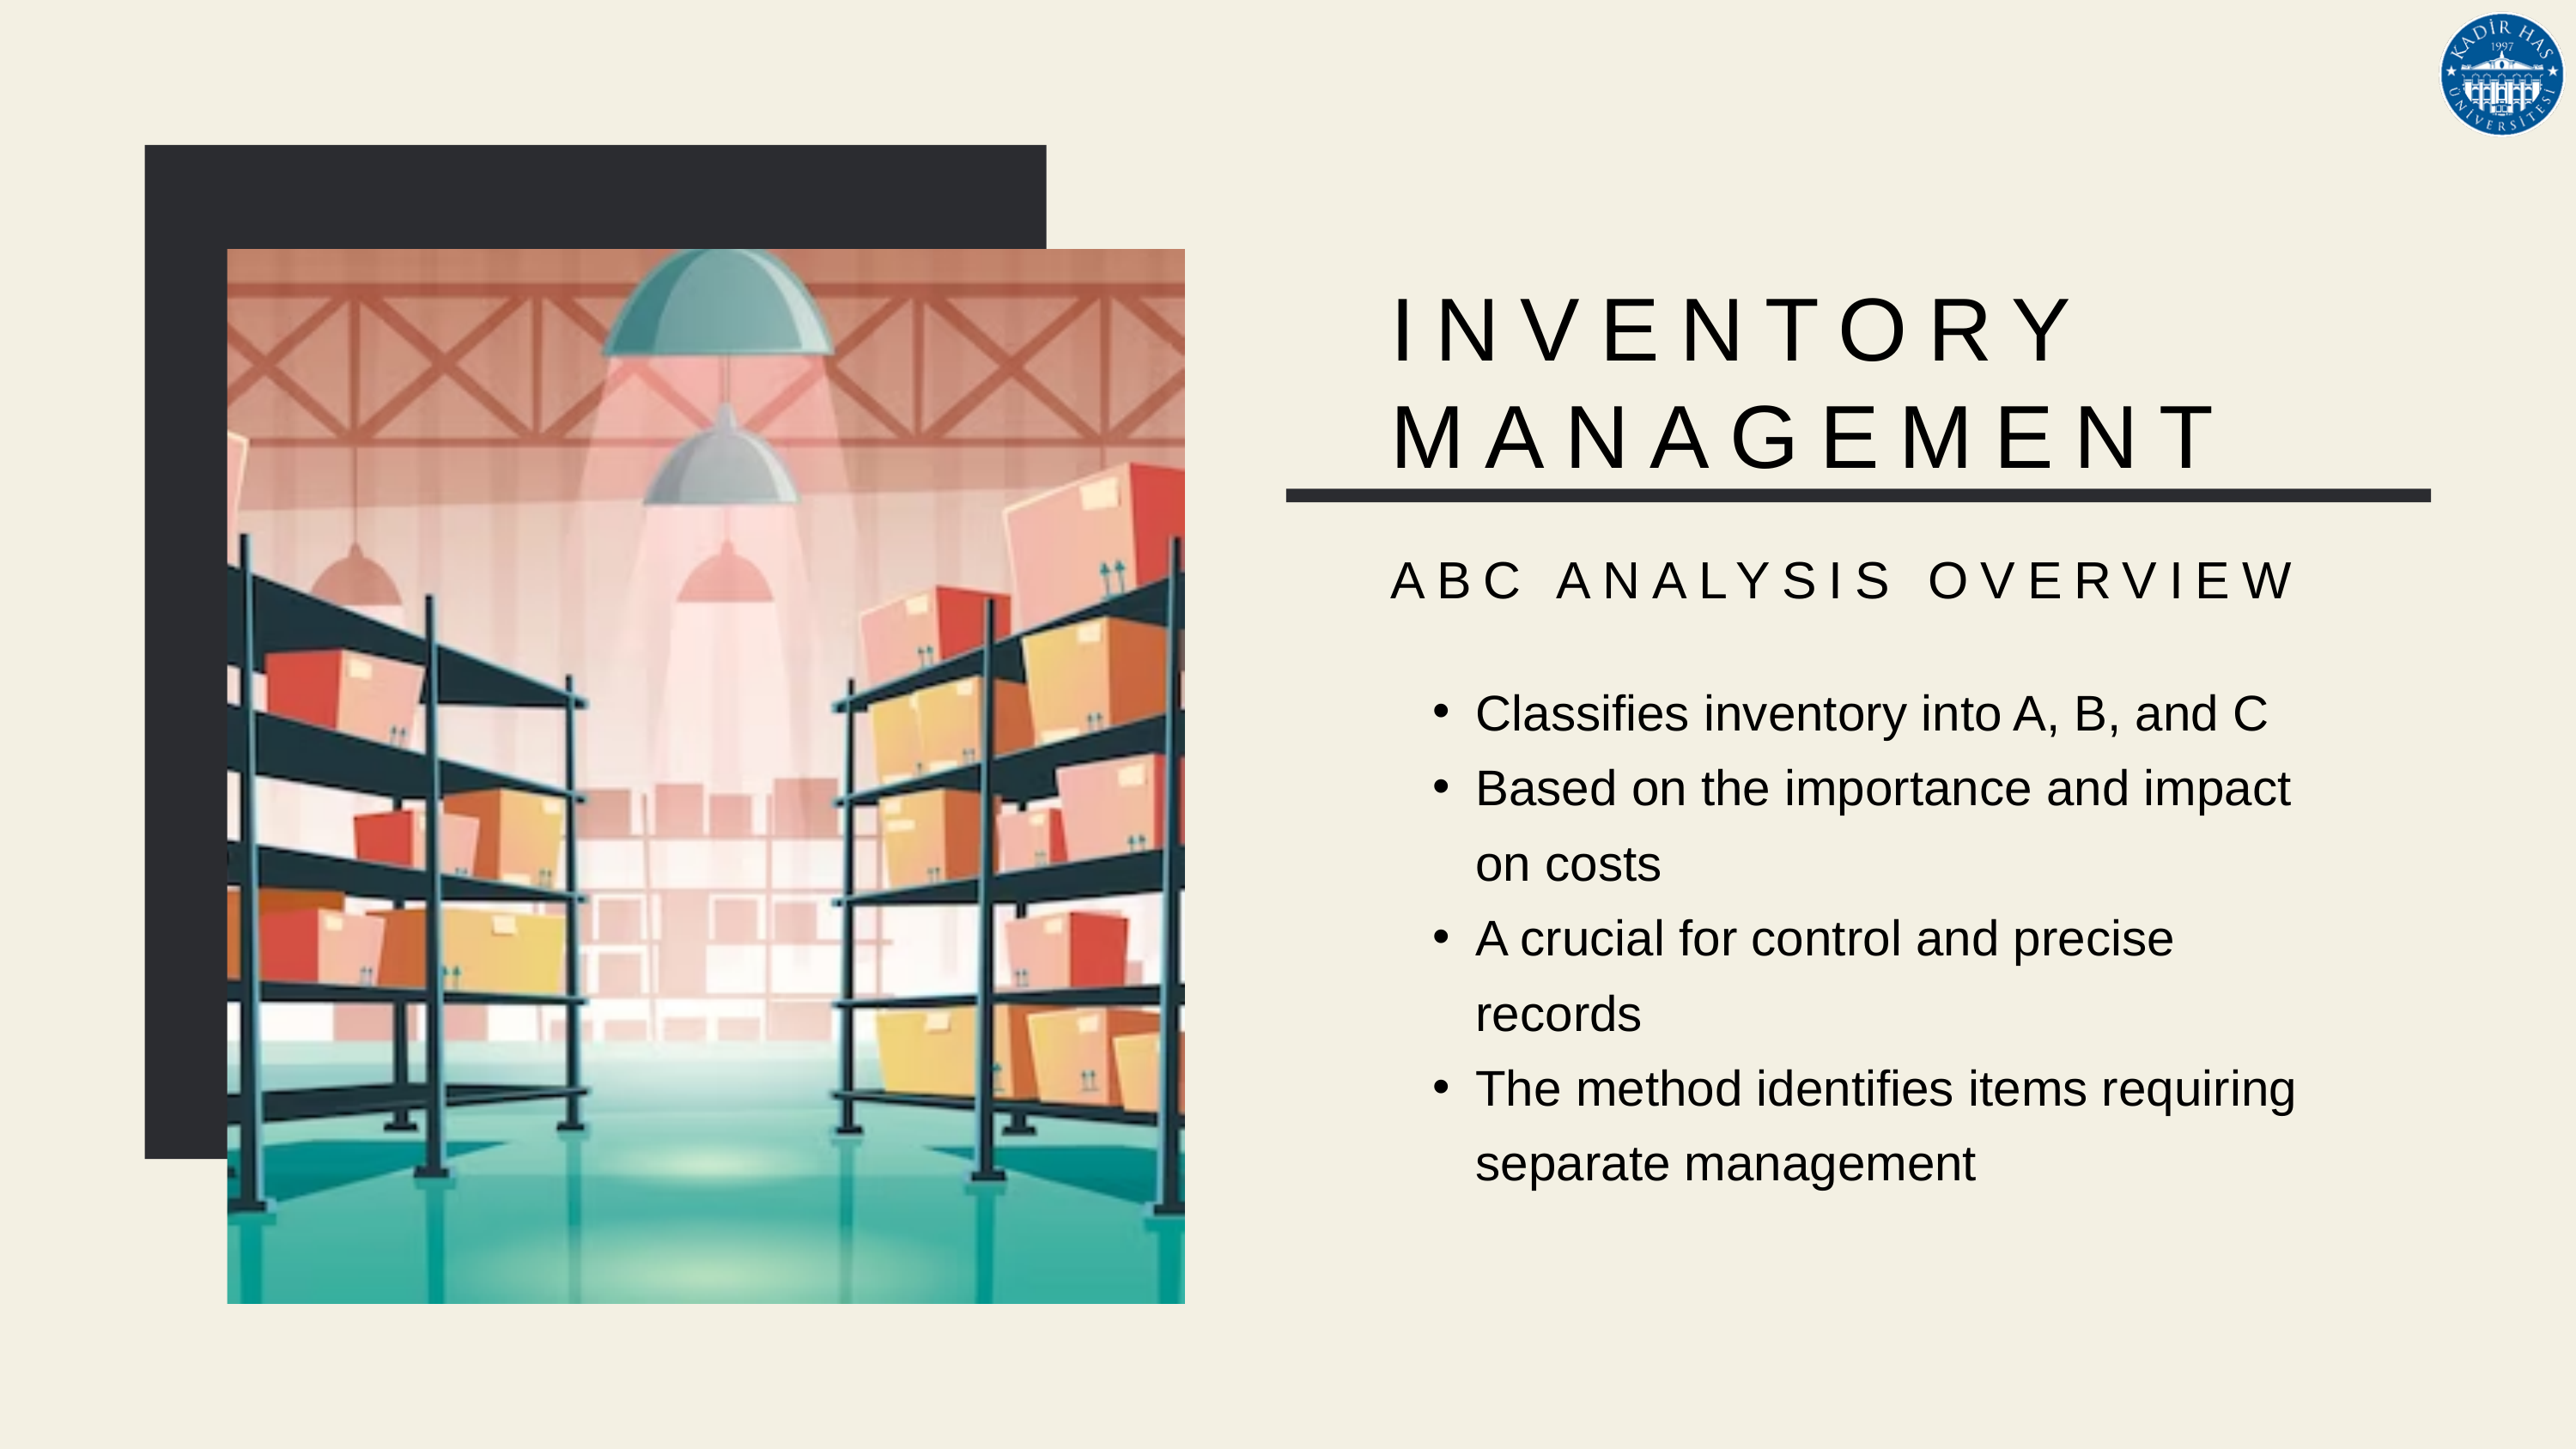

INVENTORY MANAGEMENT
ABC ANALYSIS OVERVIEW
Classifies inventory into A, B, and C
Based on the importance and impact on costs
A crucial for control and precise records
The method identifies items requiring separate management